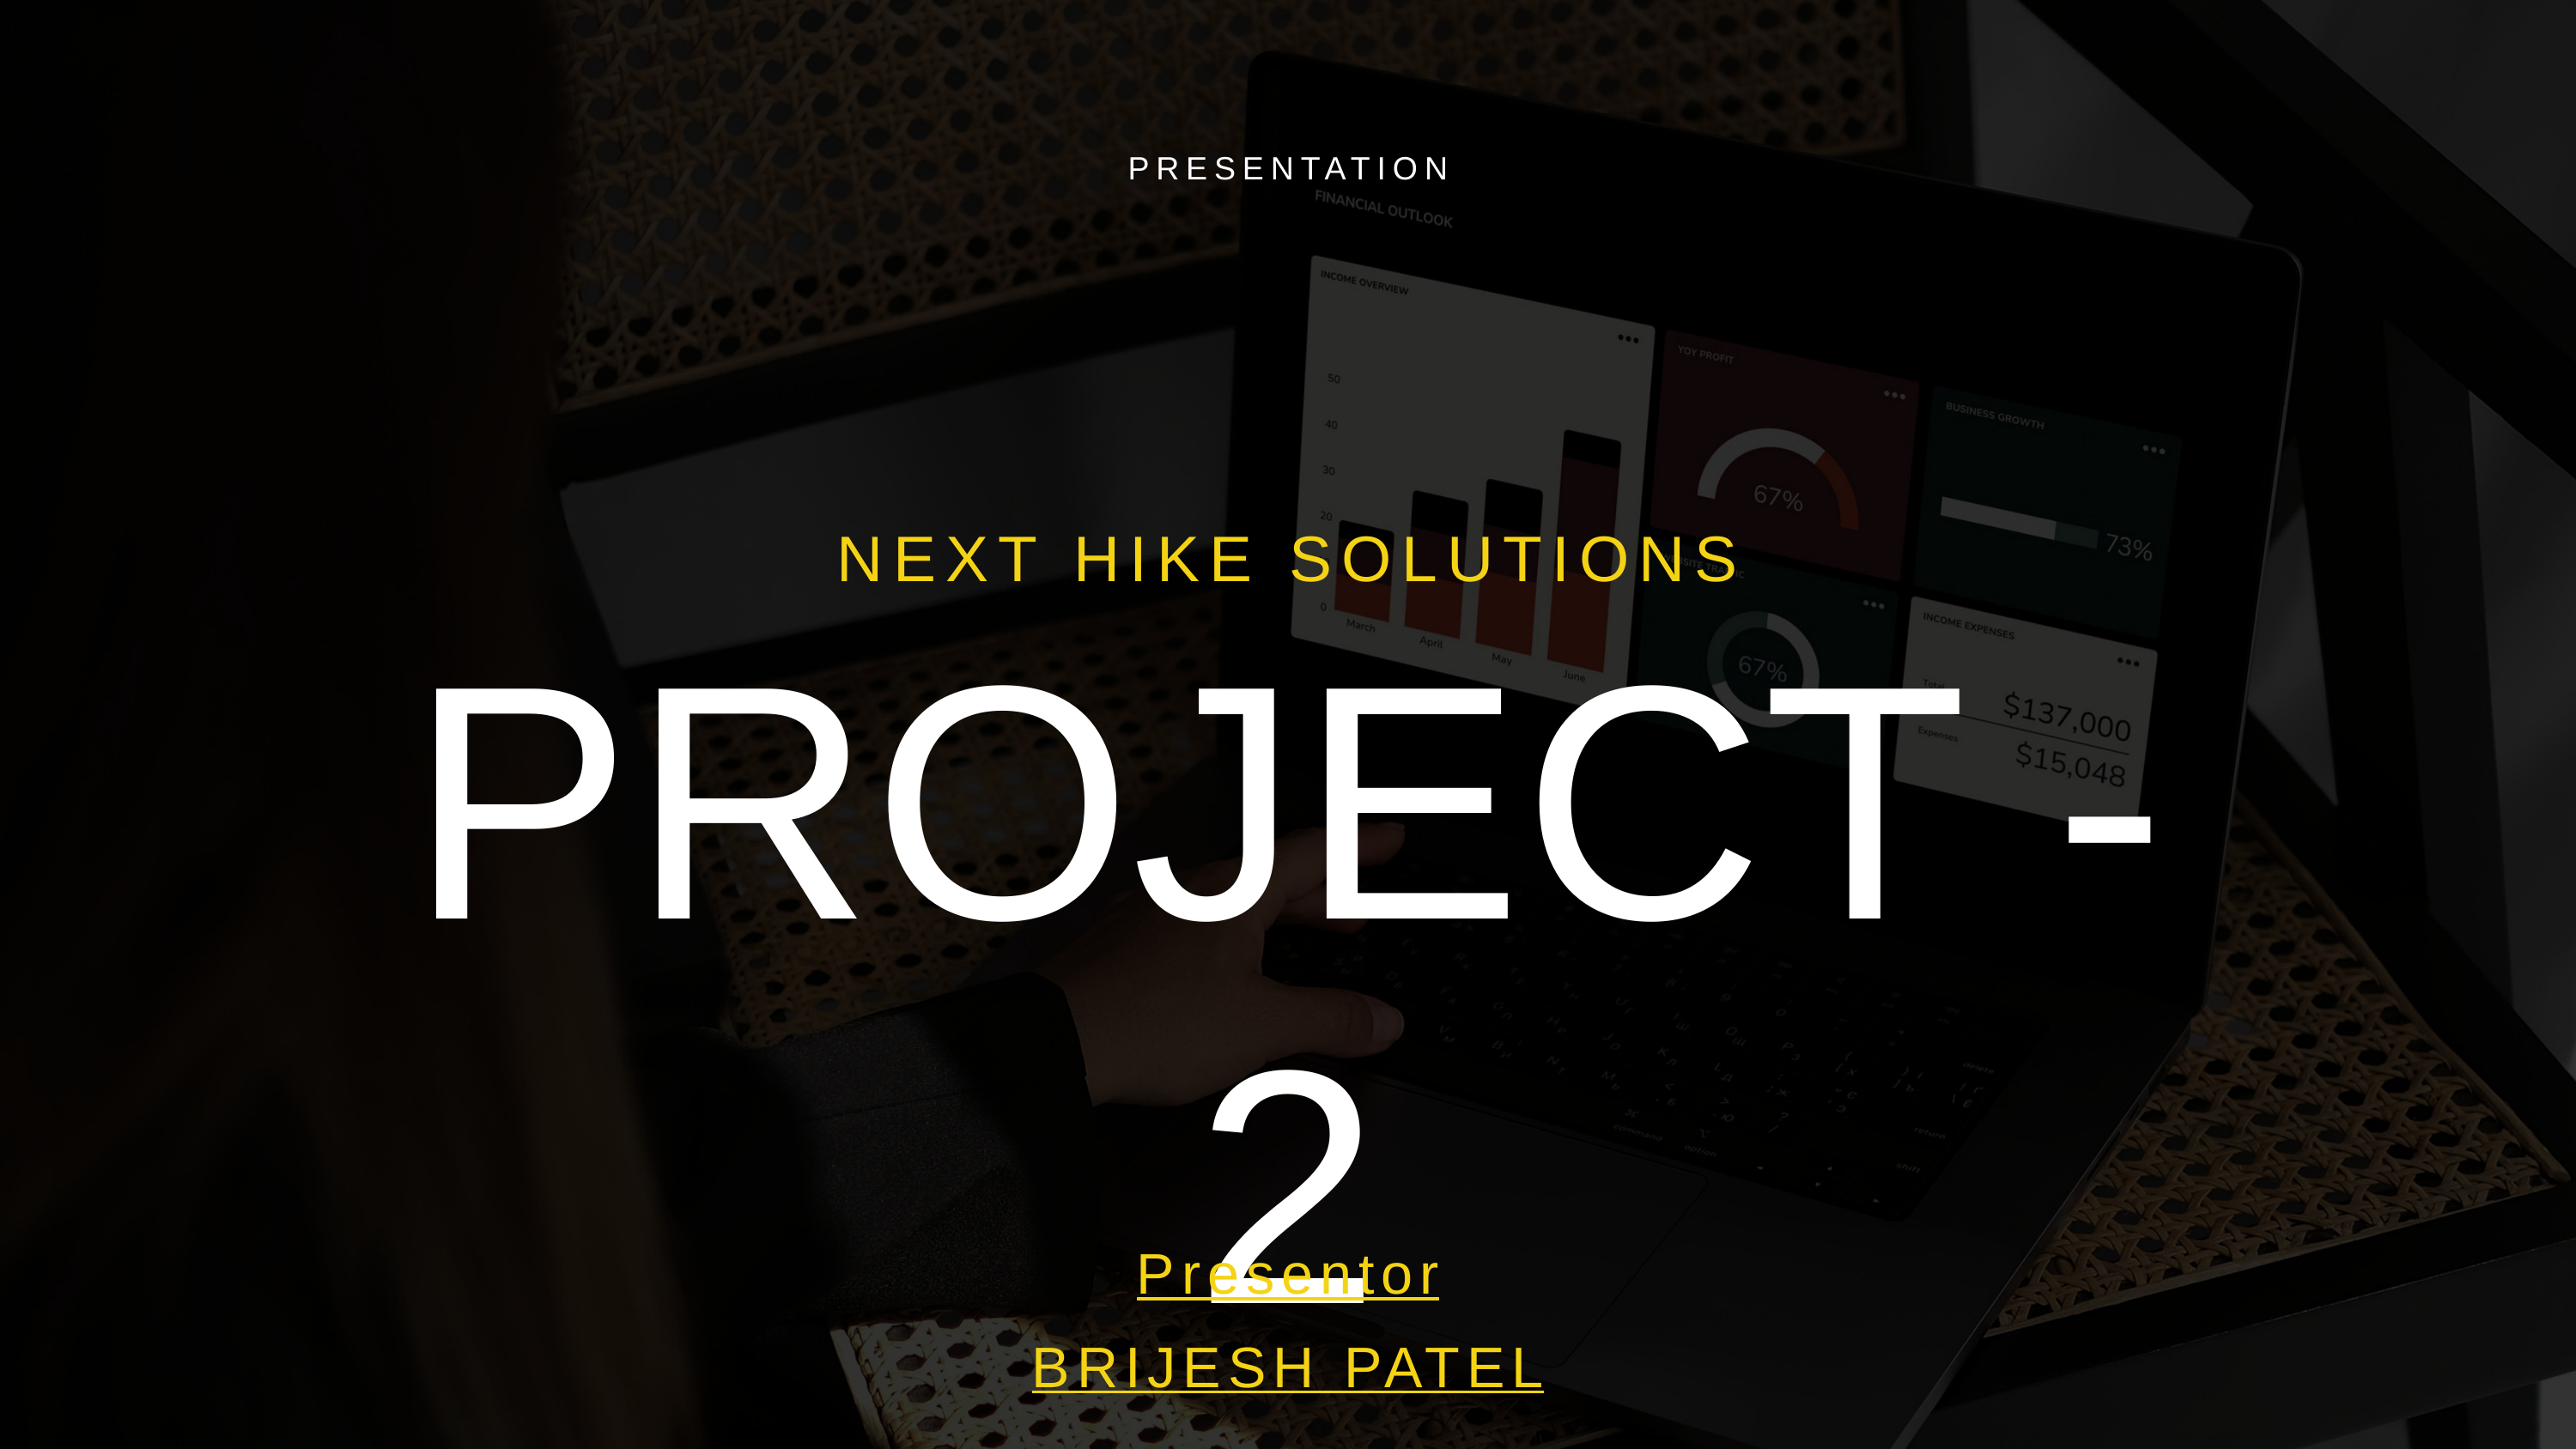

PRESENTATION
NEXT HIKE SOLUTIONS
PROJECT - 2
Presentor

BRIJESH PATEL